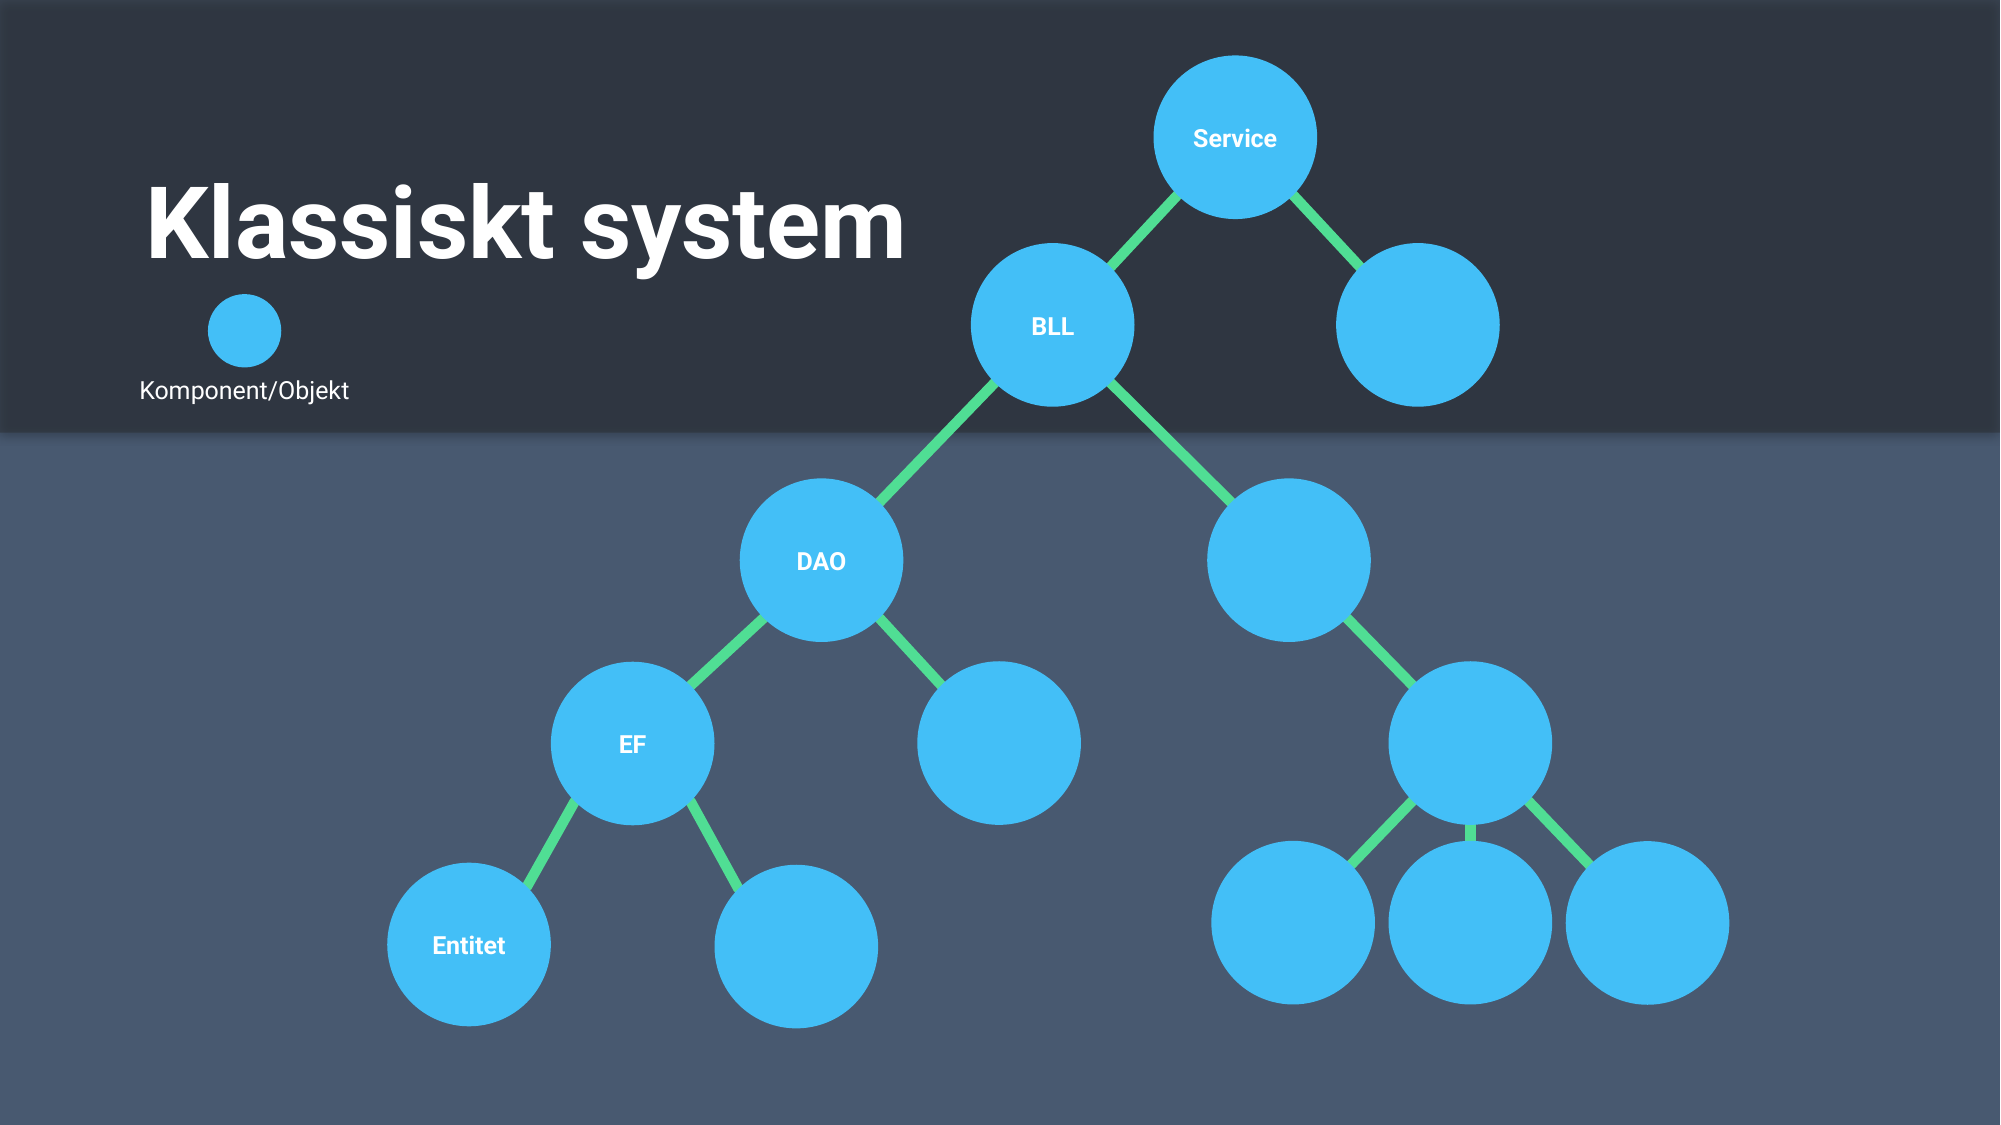

Service
BLL

DAO

EF

Entitet

Klassiskt system

Komponent/Objekt